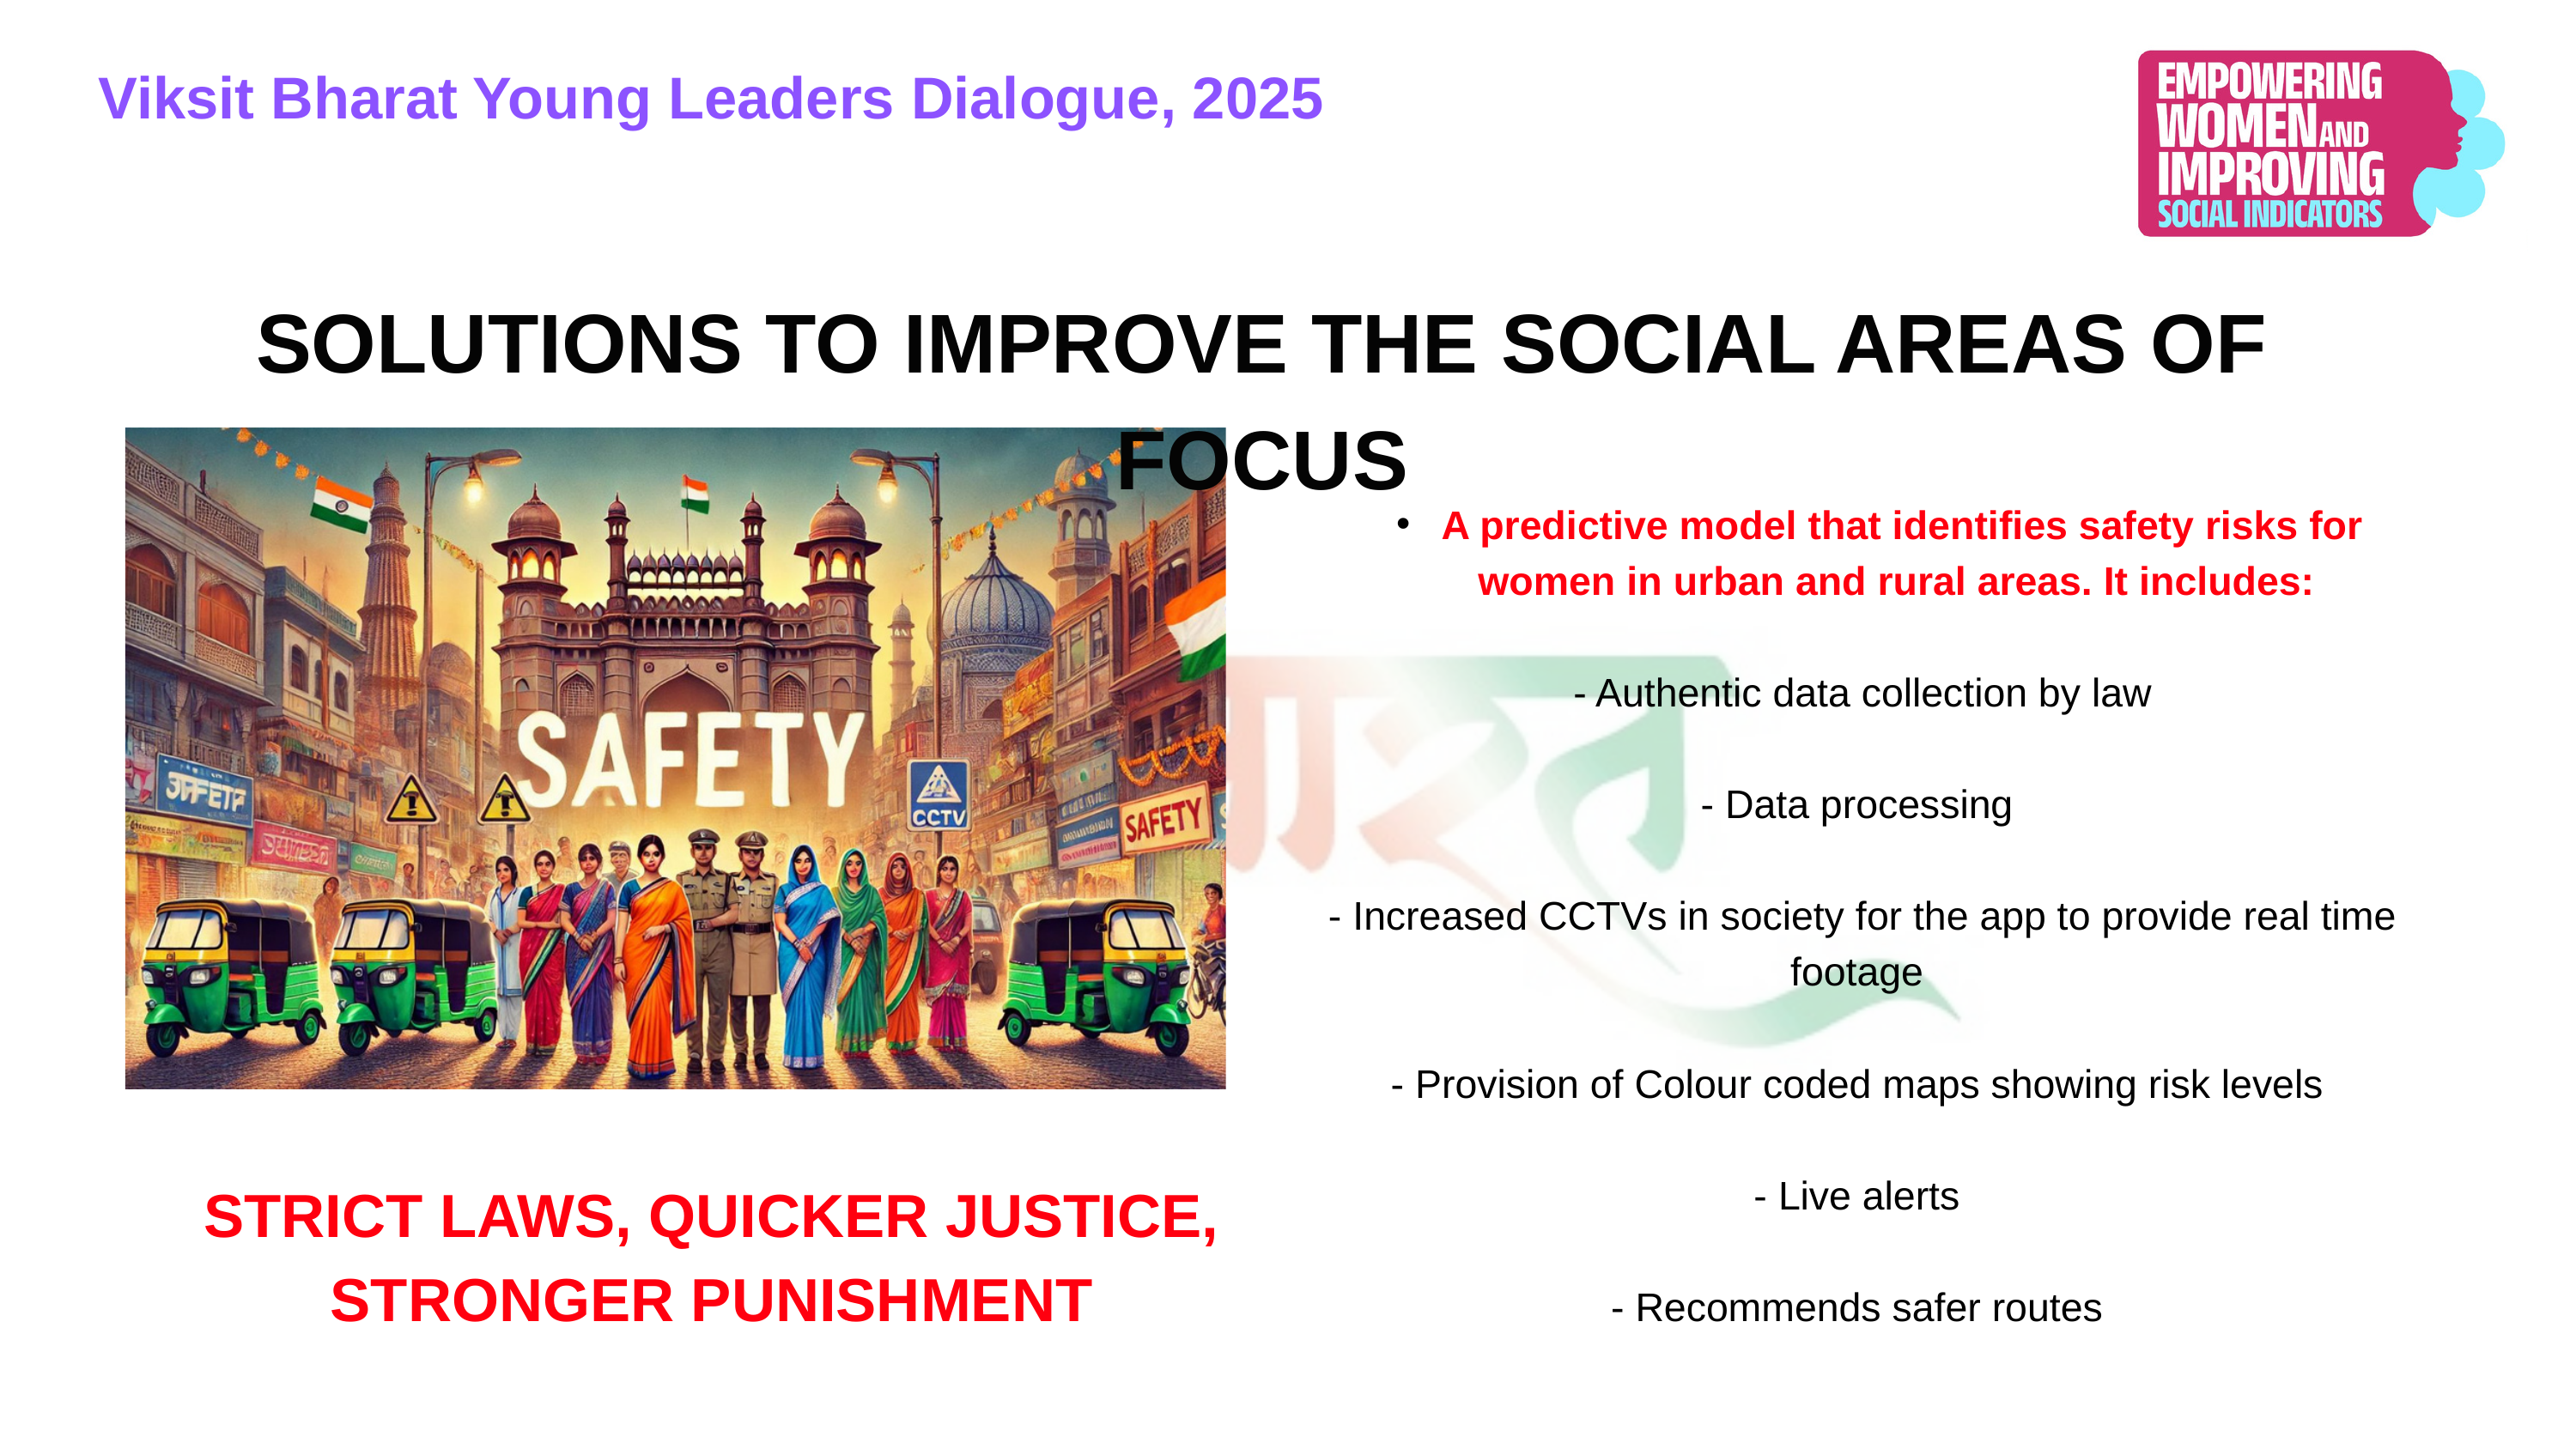

Viksit Bharat Young Leaders Dialogue, 2025
SOLUTIONS TO IMPROVE THE SOCIAL AREAS OF FOCUS

 A predictive model that identifies safety risks for women in urban and rural areas. It includes:

- Authentic data collection by law

- Data processing

- Increased CCTVs in society for the app to provide real time footage

- Provision of Colour coded maps showing risk levels

- Live alerts

- Recommends safer routes

STRICT LAWS, QUICKER JUSTICE, STRONGER PUNISHMENT